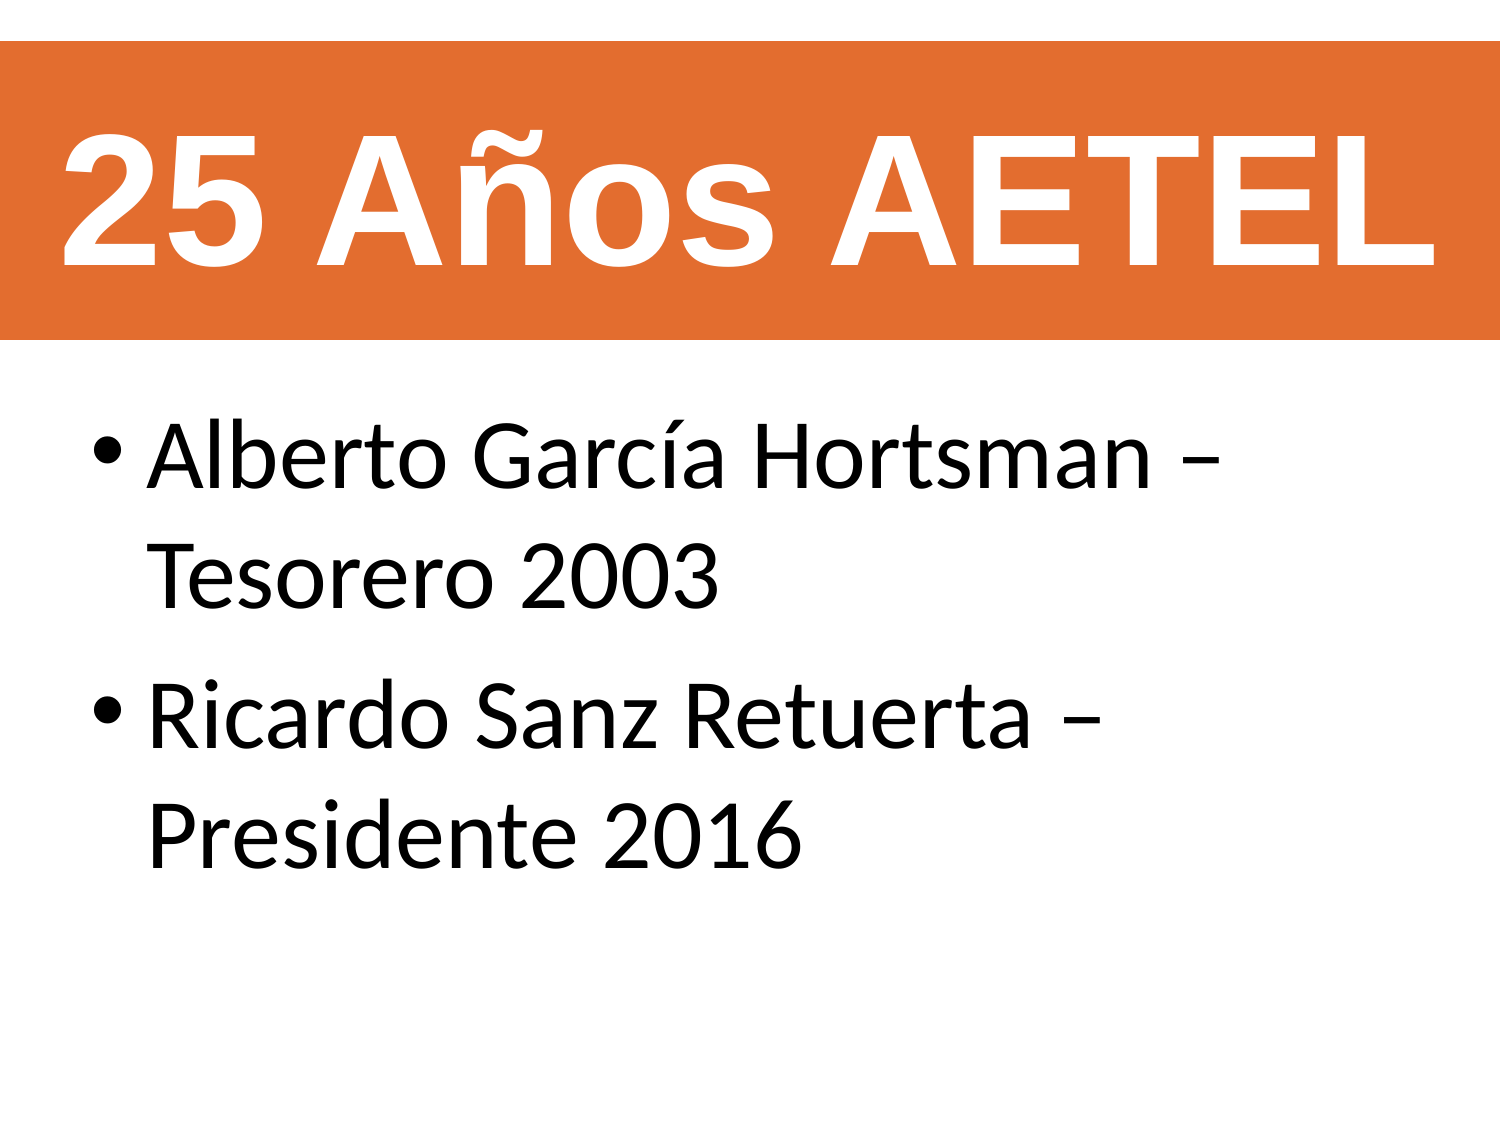

25 Años AETEL
#
Alberto García Hortsman – Tesorero 2003
Ricardo Sanz Retuerta – Presidente 2016